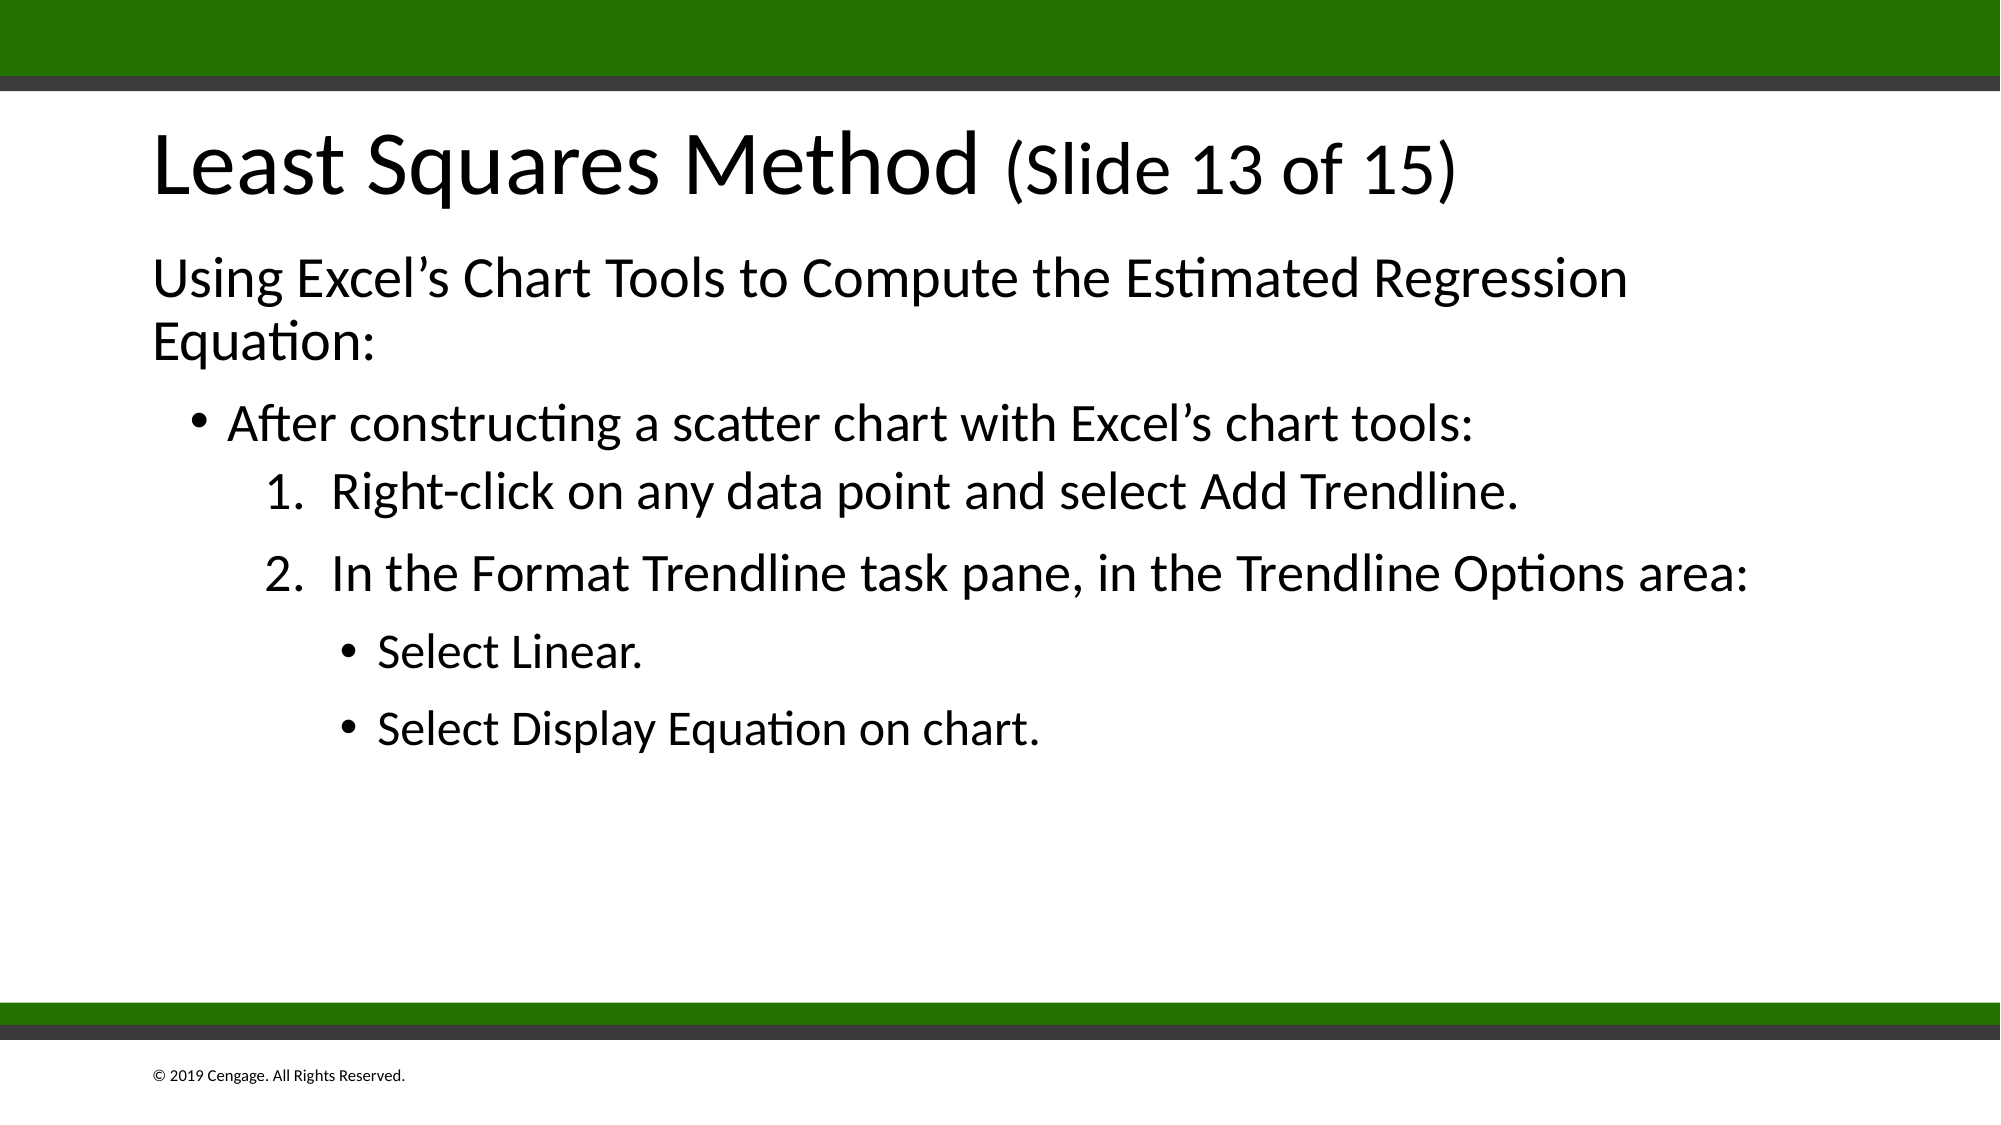

# Least Squares Method (Slide 13 of 15)
Using Excel’s Chart Tools to Compute the Estimated Regression Equation:
After constructing a scatter chart with Excel’s chart tools:
Right-click on any data point and select Add Trendline.
In the Format Trendline task pane, in the Trendline Options area:
Select Linear.
Select Display Equation on chart.